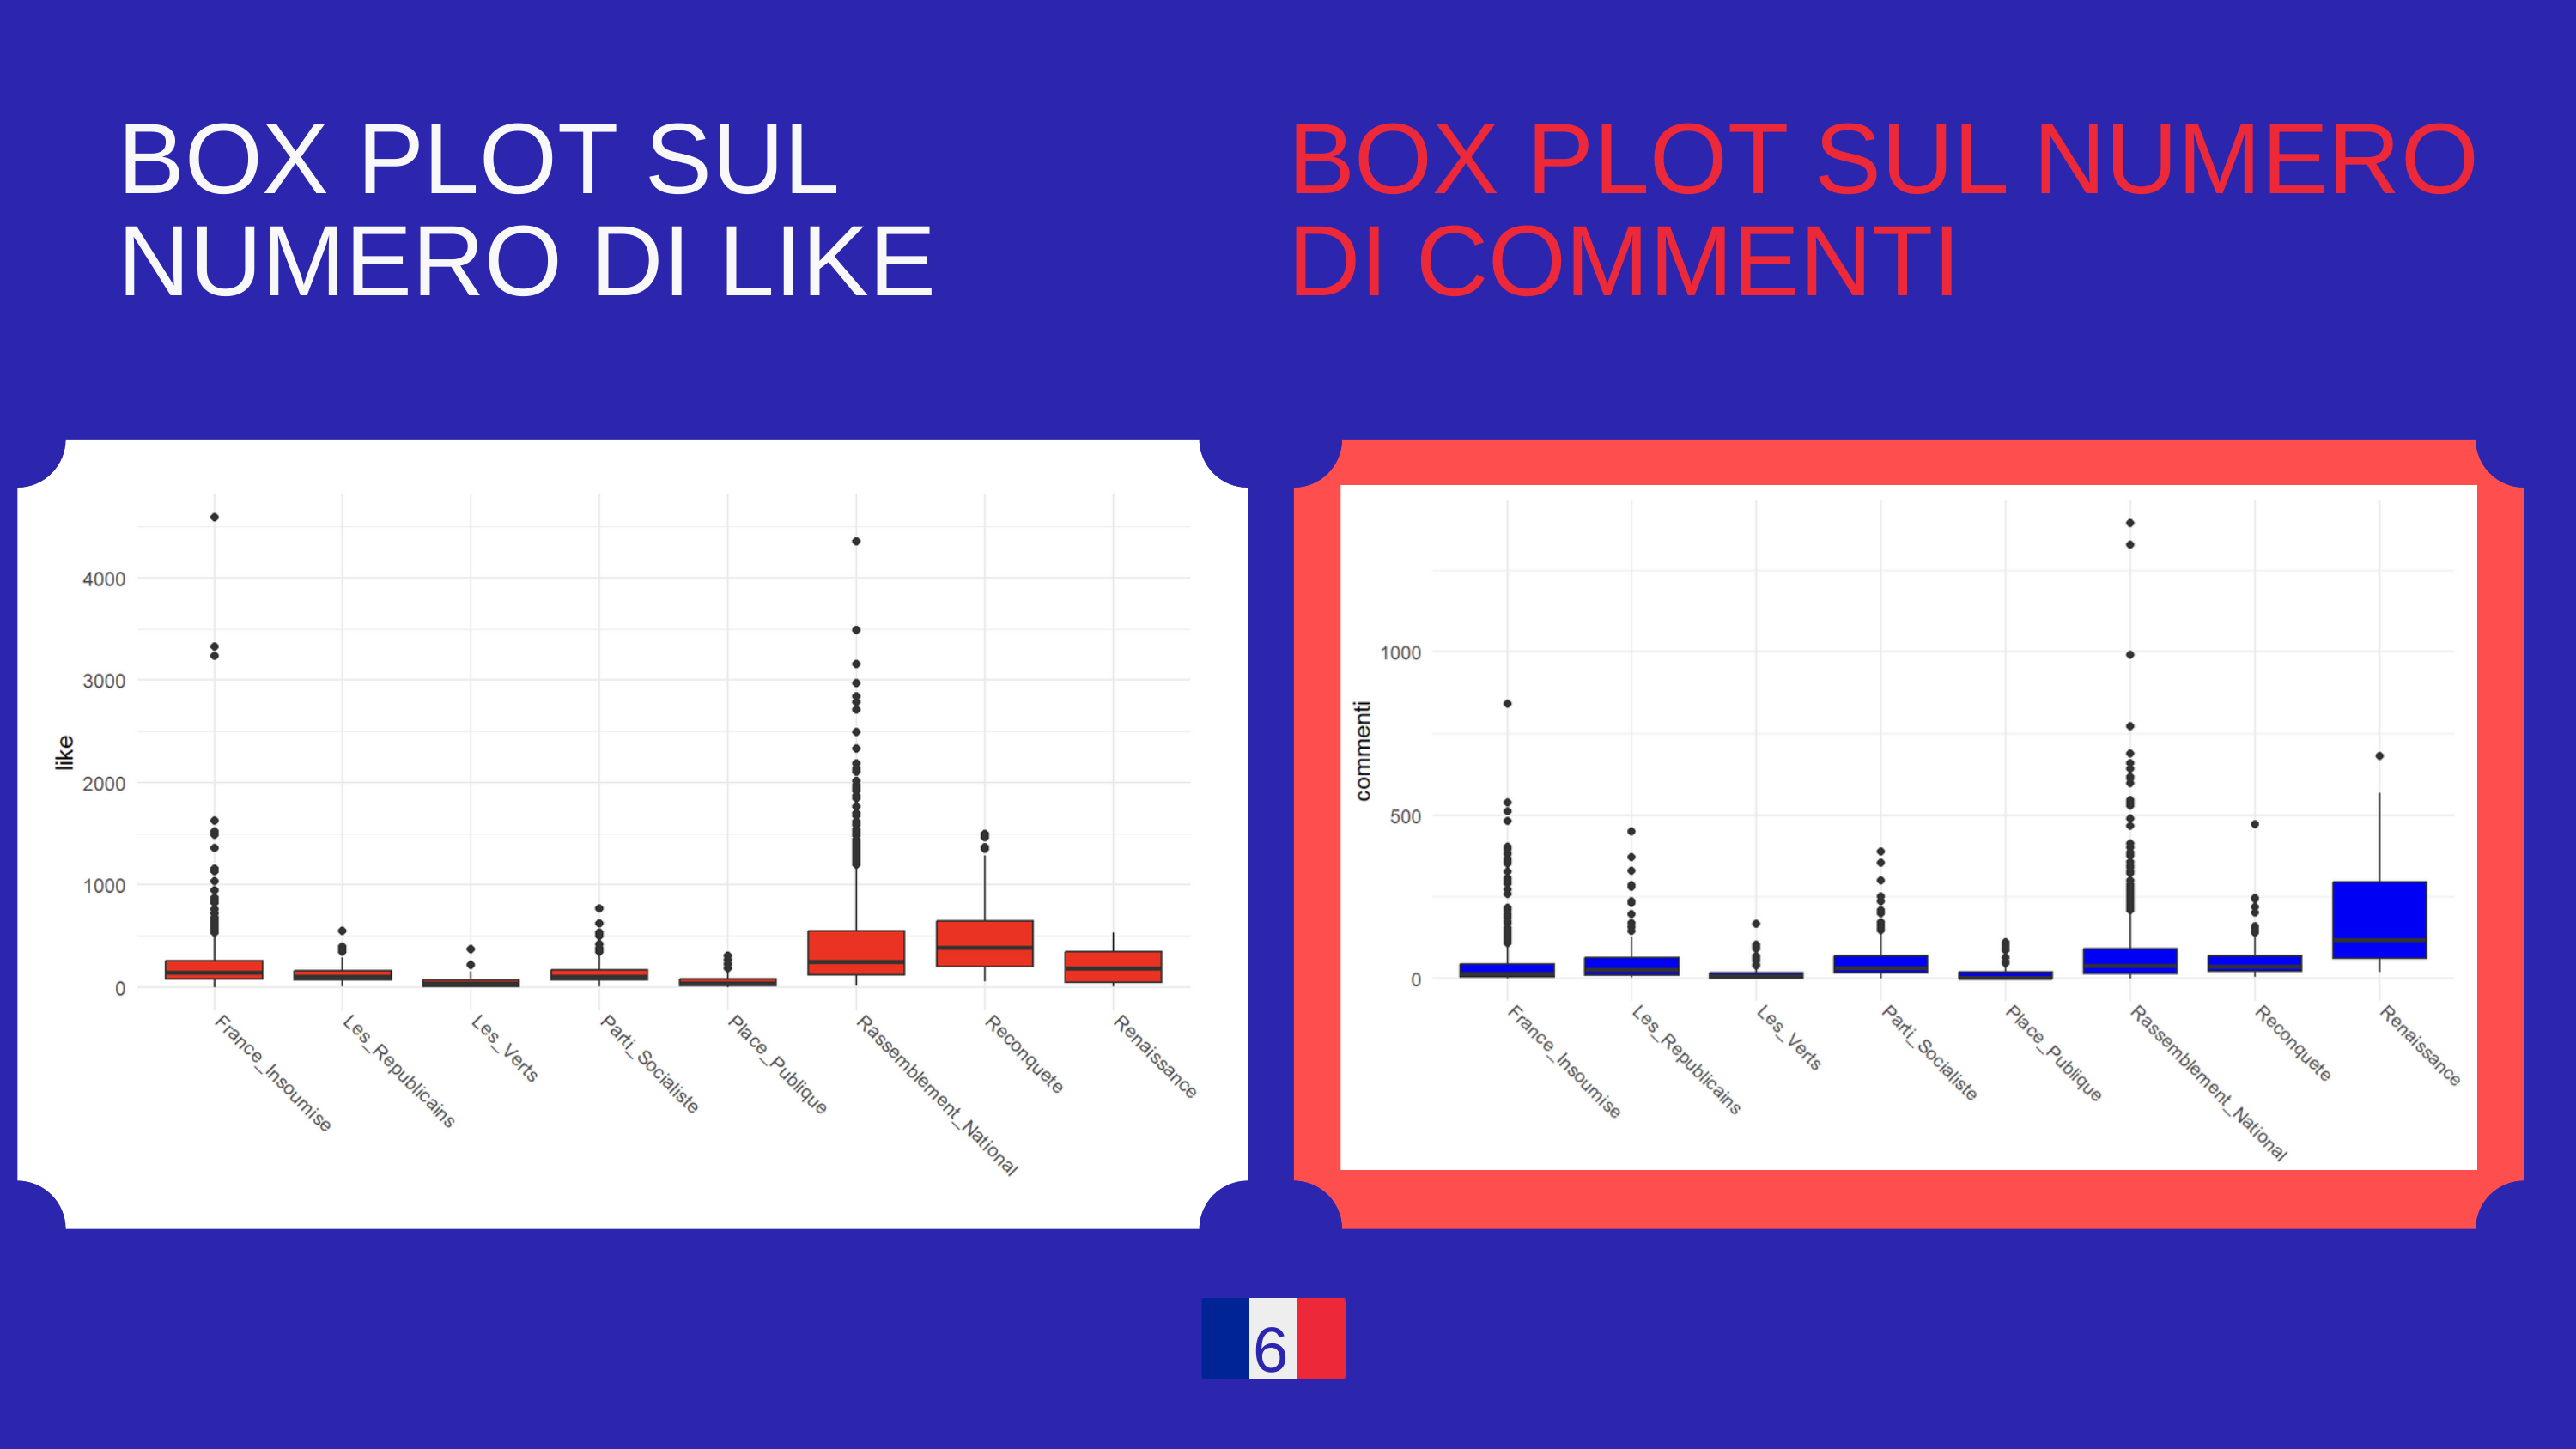

BOX PLOT SUL NUMERO DI LIKE
BOX PLOT SUL NUMERO DI COMMENTI

6